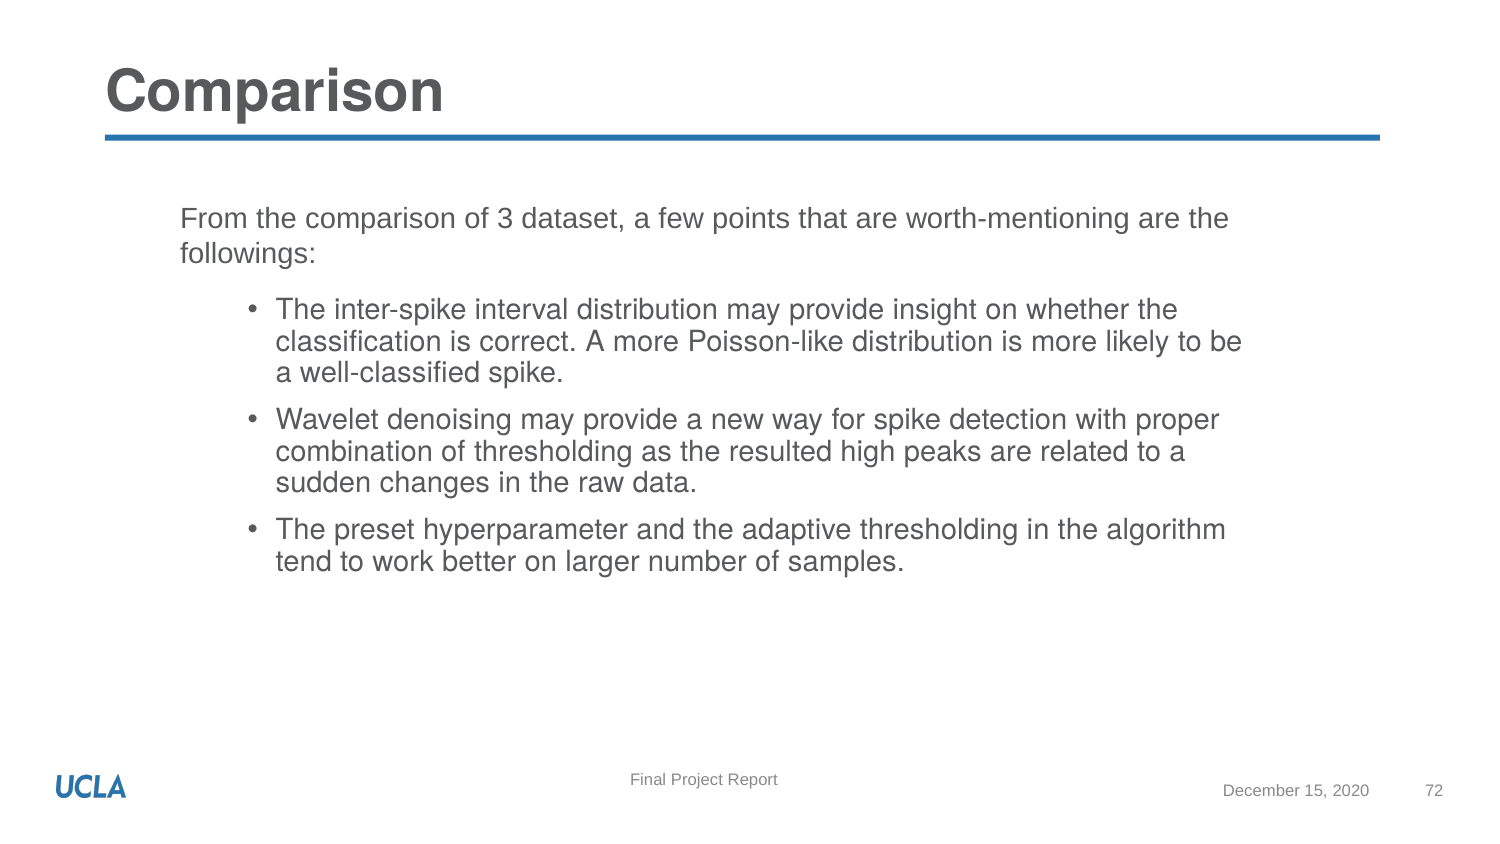

# Comparison
From the comparison of 3 dataset, a few points that are worth-mentioning are the followings:
The inter-spike interval distribution may provide insight on whether the classification is correct. A more Poisson-like distribution is more likely to be a well-classified spike.
Wavelet denoising may provide a new way for spike detection with proper combination of thresholding as the resulted high peaks are related to a sudden changes in the raw data.
The preset hyperparameter and the adaptive thresholding in the algorithm tend to work better on larger number of samples.
December 15, 2020
72